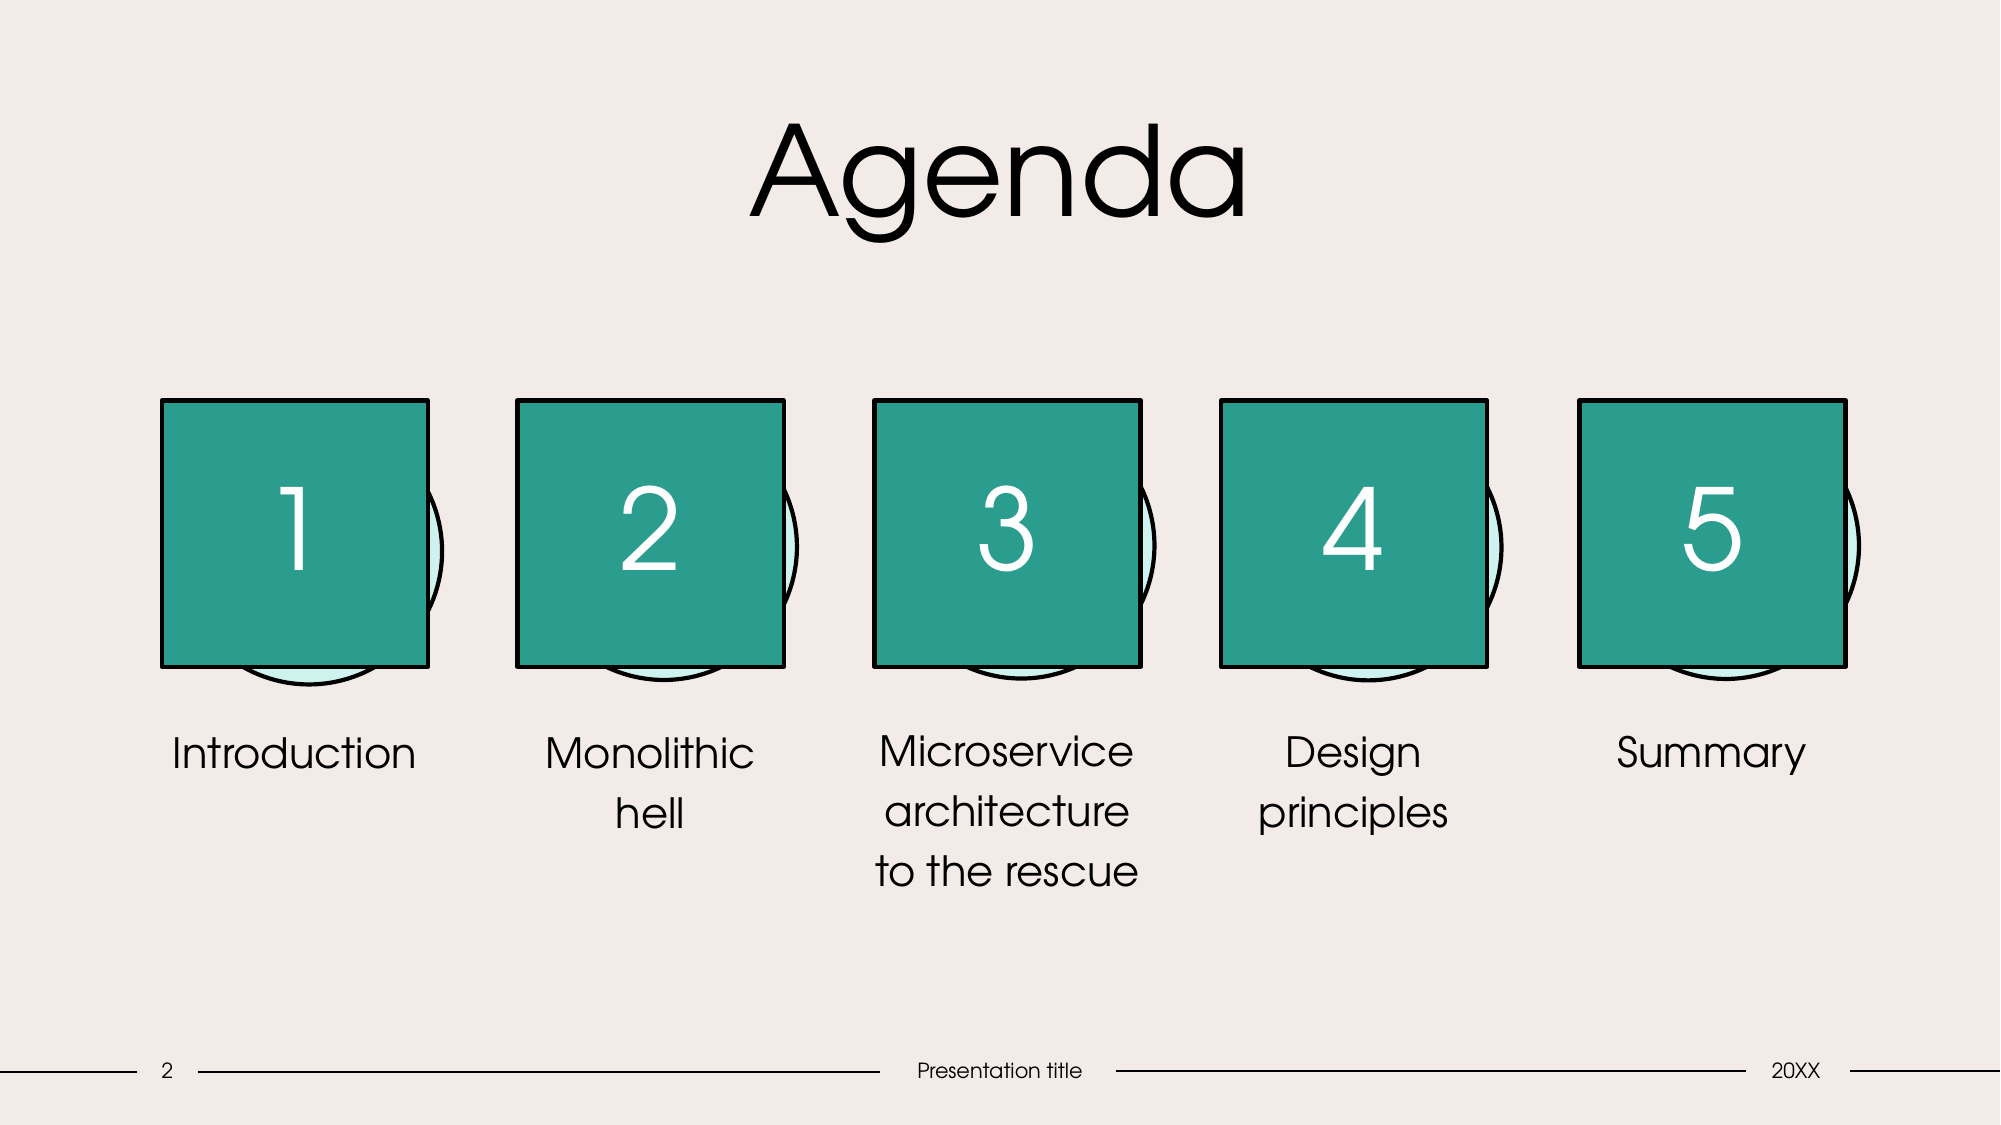

# Agenda
1
2
3
4
5
Microservice architecture to the rescue

Design principles
Summary

Introduction

Monolithic hell

2
Presentation title
20XX